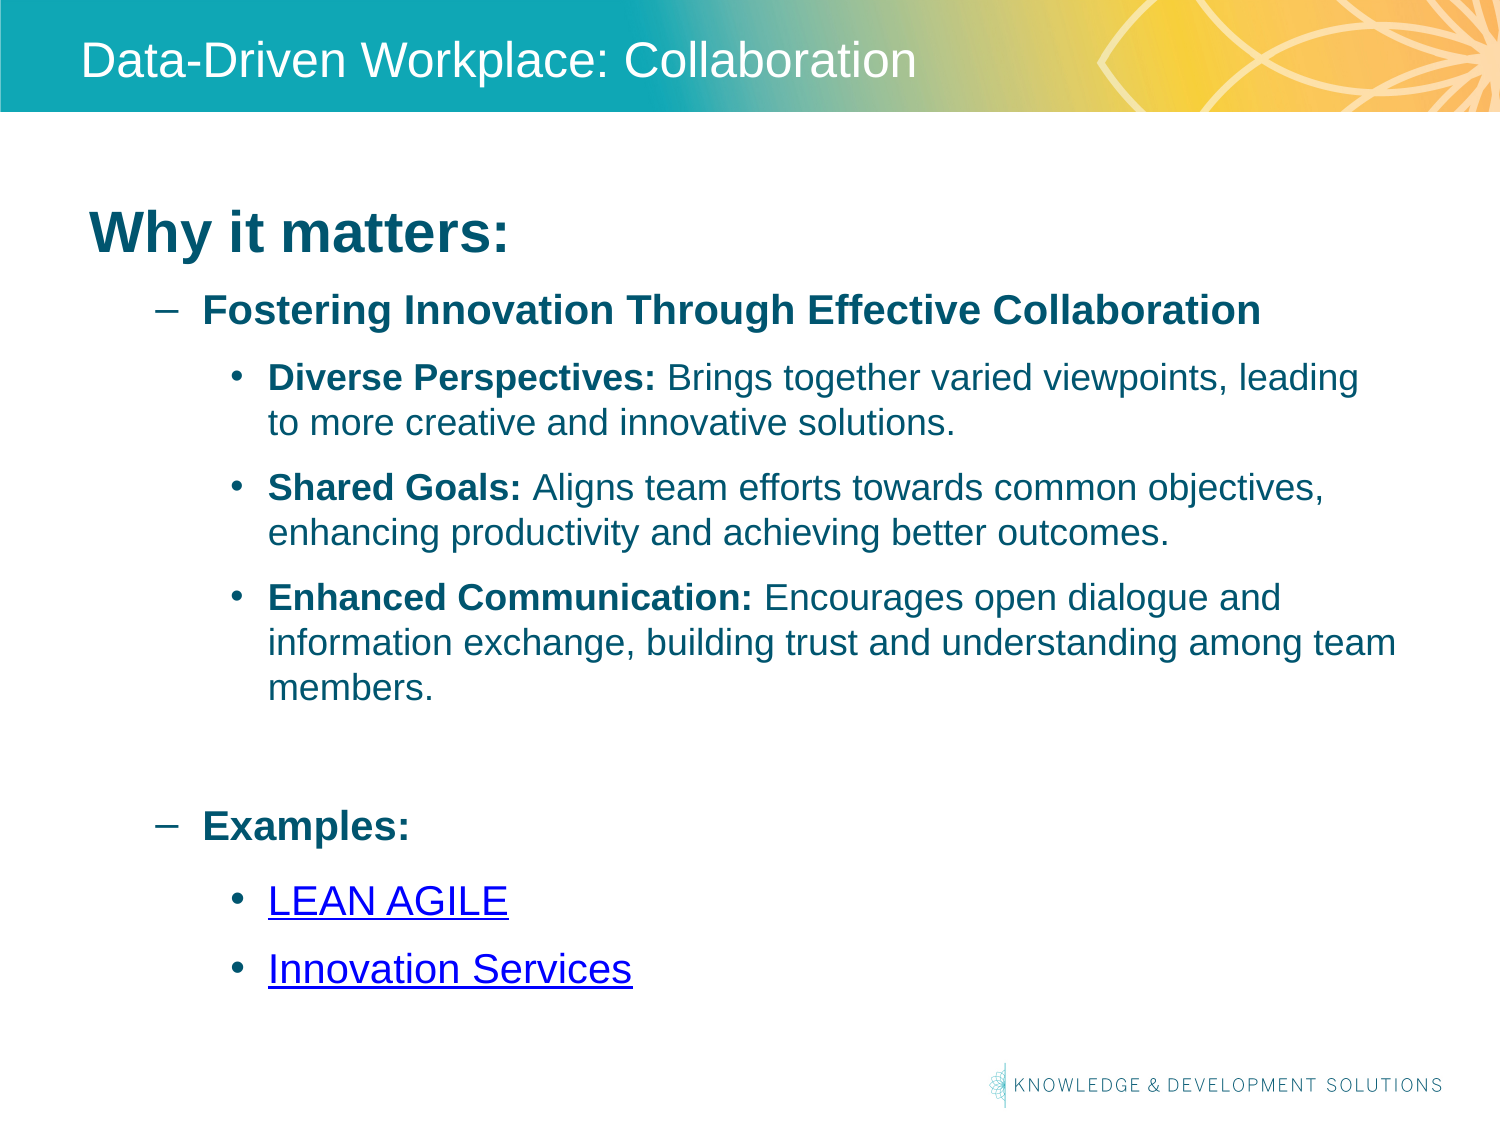

# Data-Driven Workplace: Collaboration
Why it matters:
Fostering Innovation Through Effective Collaboration
Diverse Perspectives: Brings together varied viewpoints, leading to more creative and innovative solutions.
Shared Goals: Aligns team efforts towards common objectives, enhancing productivity and achieving better outcomes.
Enhanced Communication: Encourages open dialogue and information exchange, building trust and understanding among team members.

Examples:
LEAN AGILE
Innovation Services